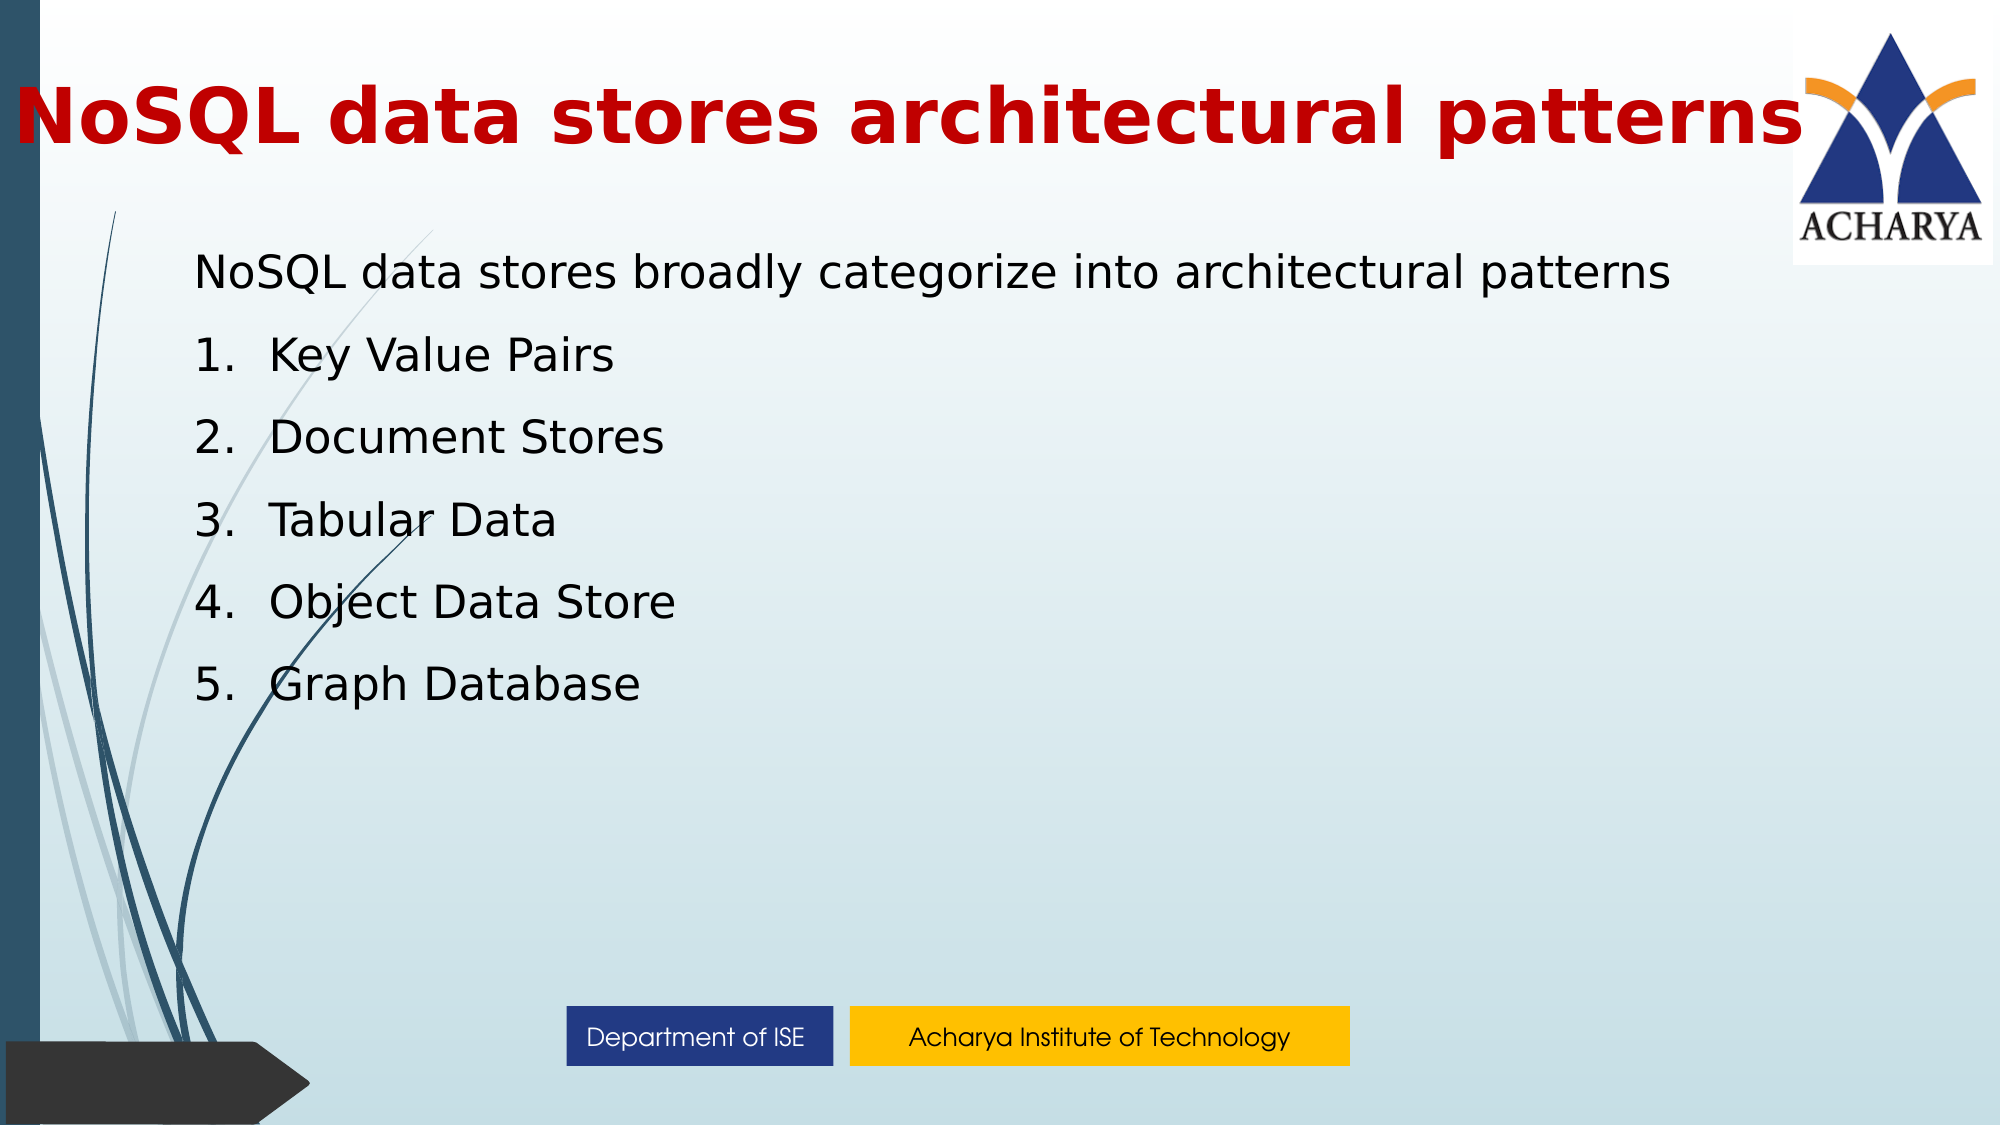

# NoSQL data stores architectural patterns
NoSQL data stores broadly categorize into architectural patterns
Key Value Pairs
Document Stores
Tabular Data
Object Data Store
Graph Database